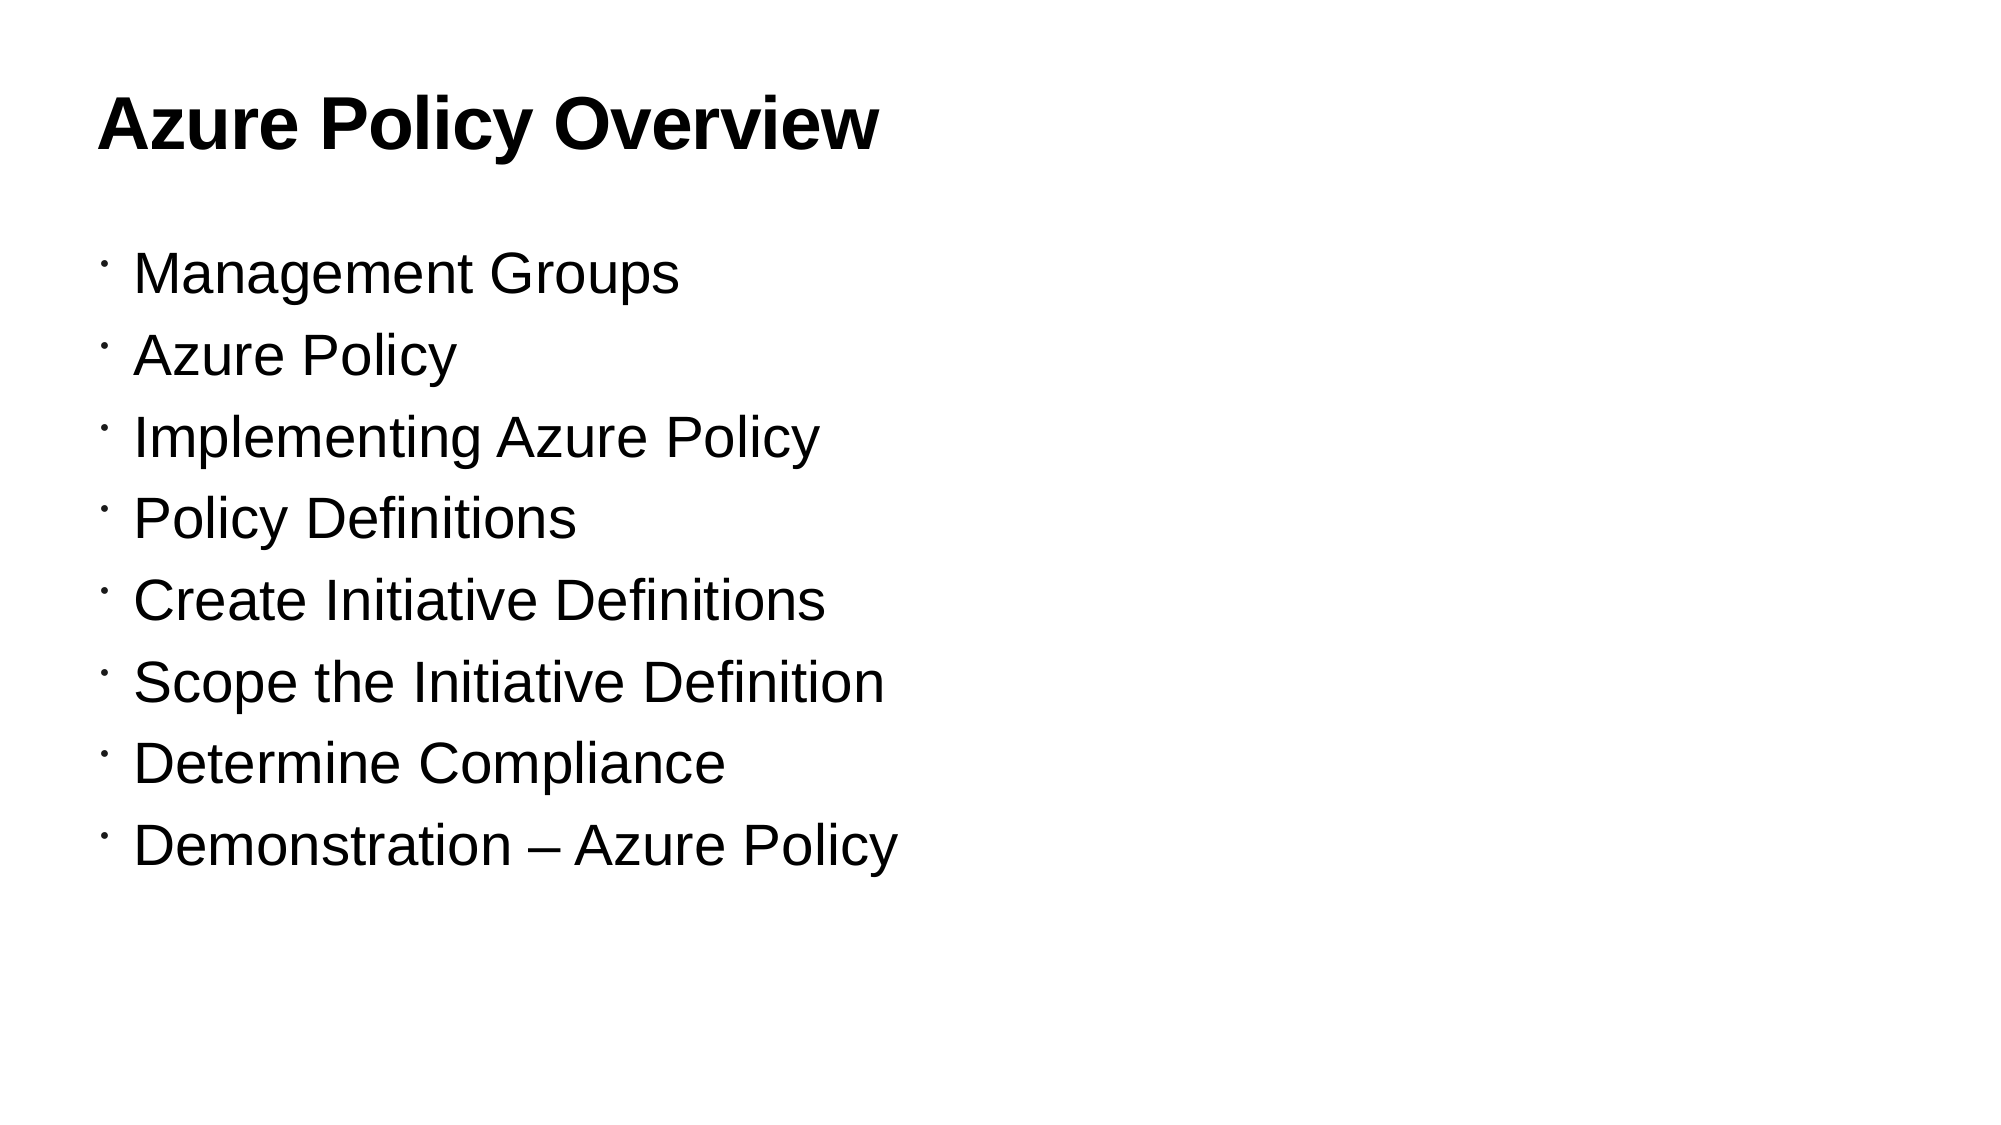

# Azure Policy Overview
Management Groups
Azure Policy
Implementing Azure Policy
Policy Definitions
Create Initiative Definitions
Scope the Initiative Definition
Determine Compliance
Demonstration – Azure Policy